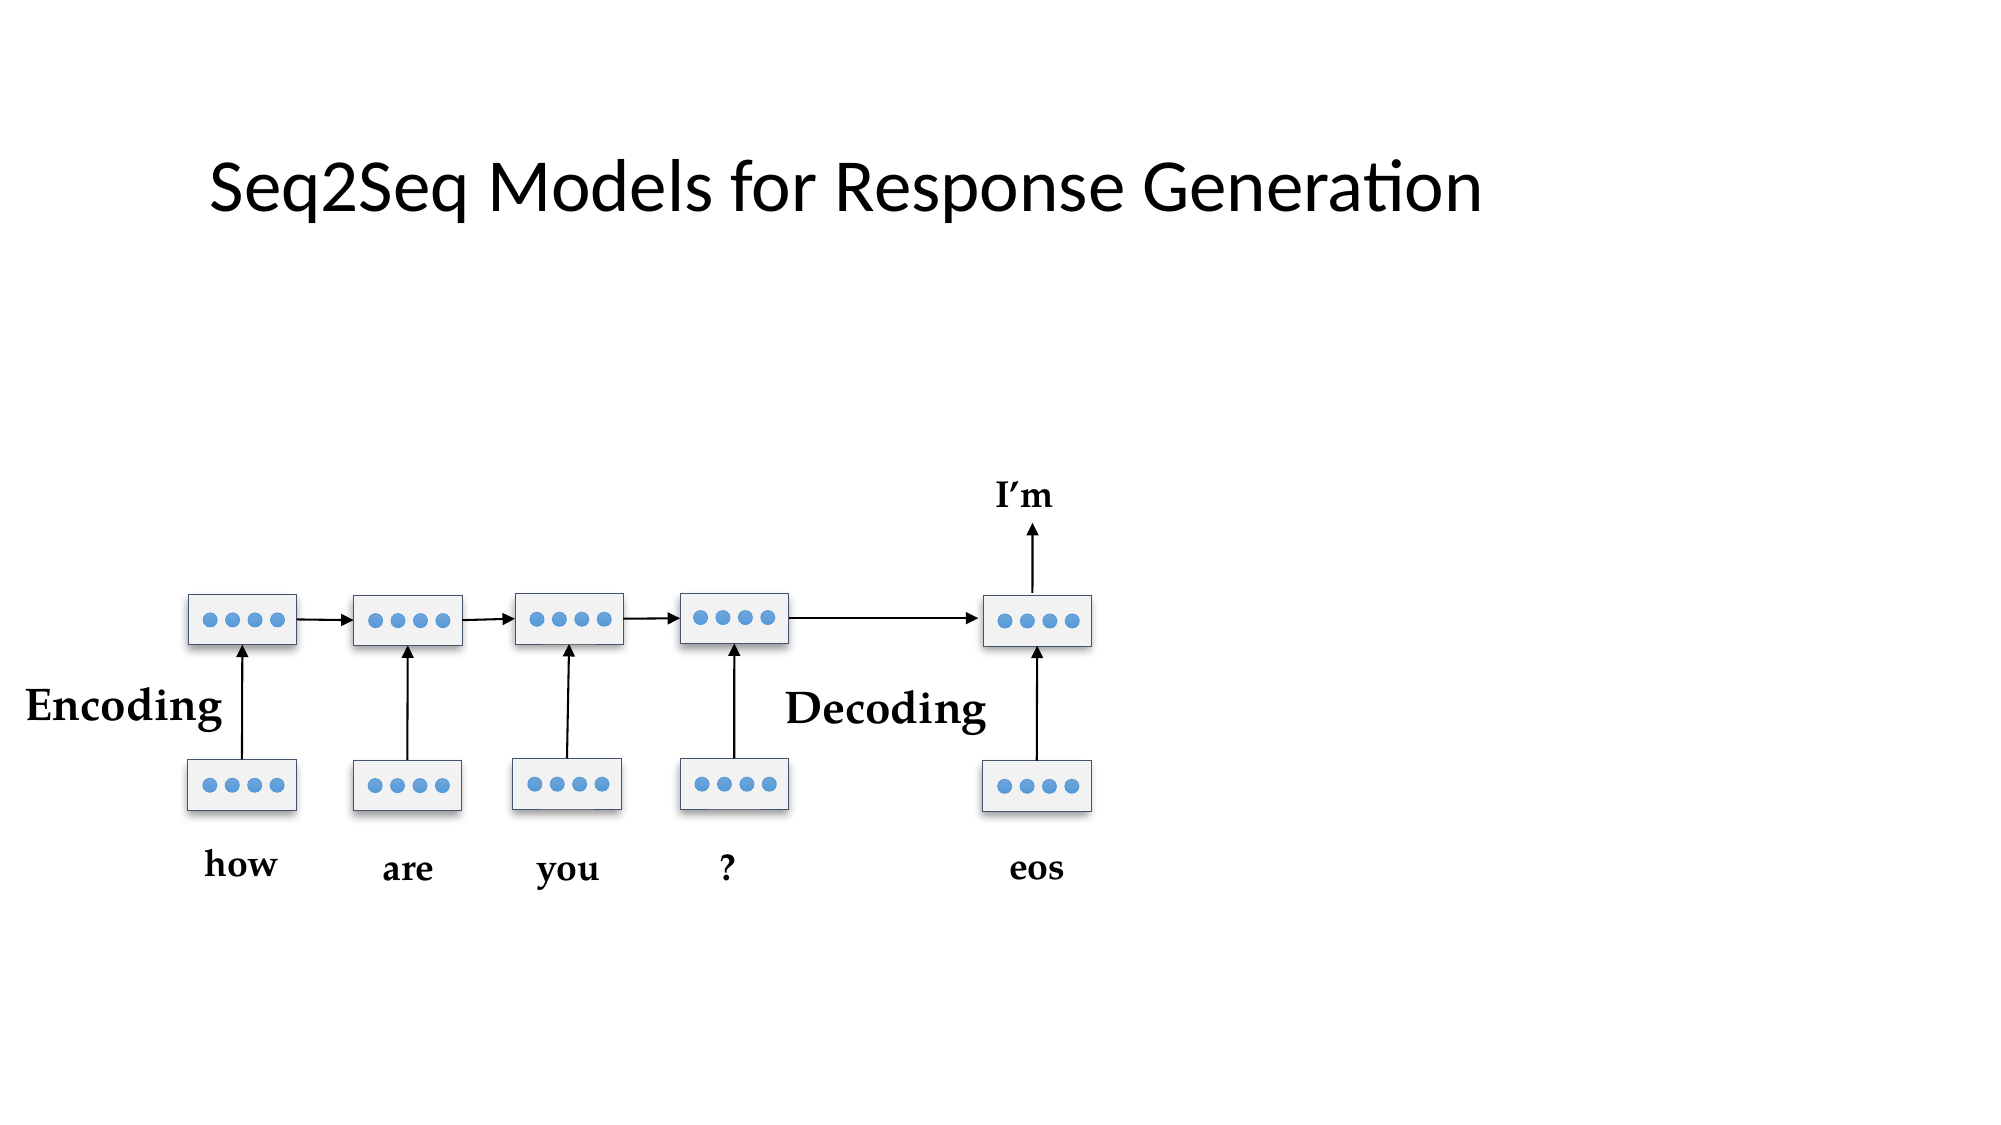

Seq2Seq Models for Response Generation
I’m

Encoding
Decoding

how
eos
are
you
?